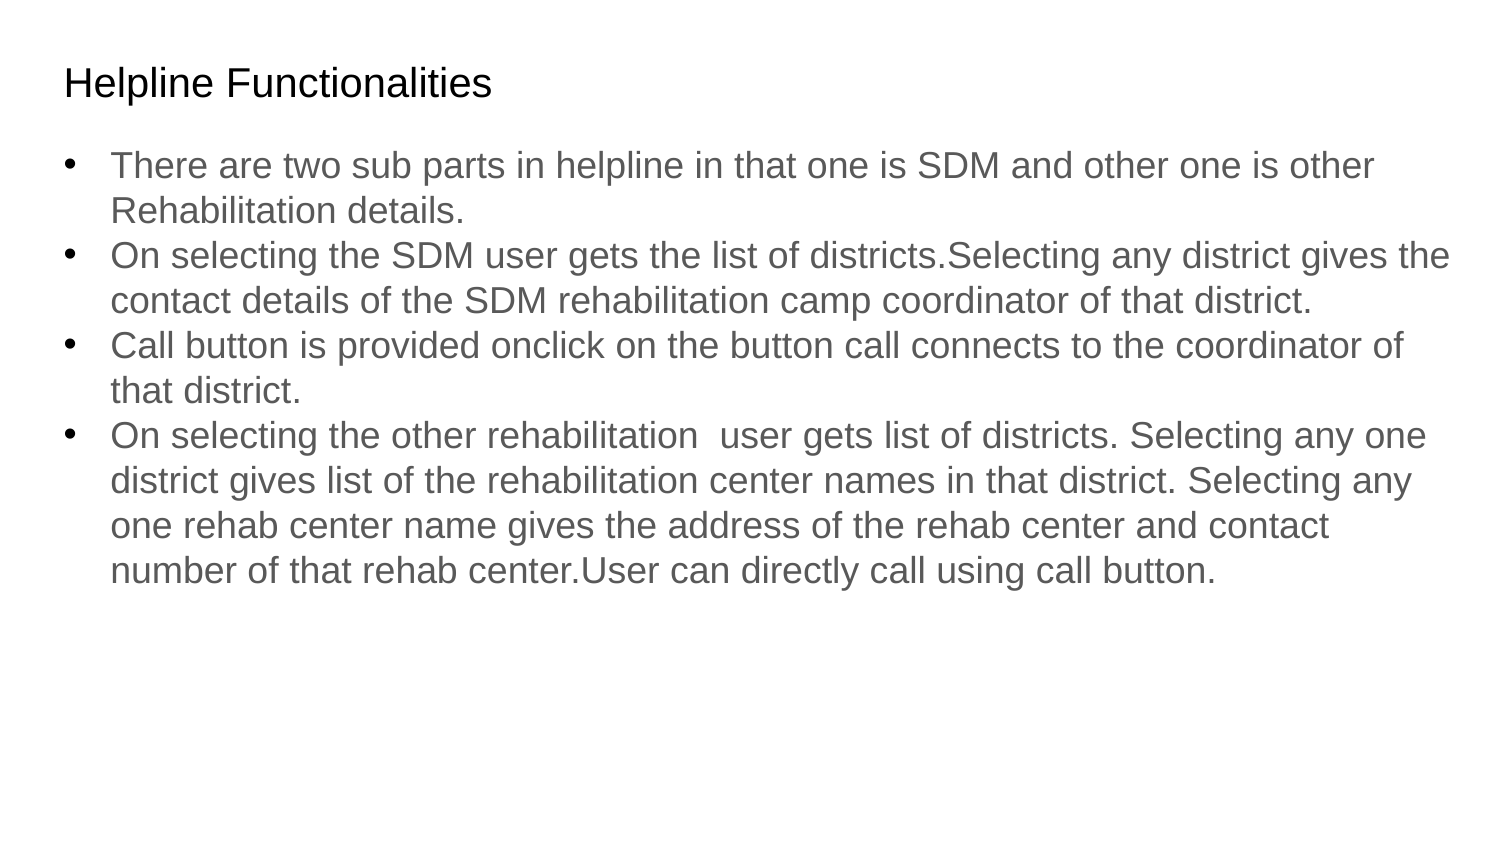

Helpline Functionalities

There are two sub parts in helpline in that one is SDM and other one is other Rehabilitation details.
On selecting the SDM user gets the list of districts.Selecting any district gives the contact details of the SDM rehabilitation camp coordinator of that district.
Call button is provided onclick on the button call connects to the coordinator of that district.
On selecting the other rehabilitation  user gets list of districts. Selecting any one district gives list of the rehabilitation center names in that district. Selecting any one rehab center name gives the address of the rehab center and contact number of that rehab center.User can directly call using call button.